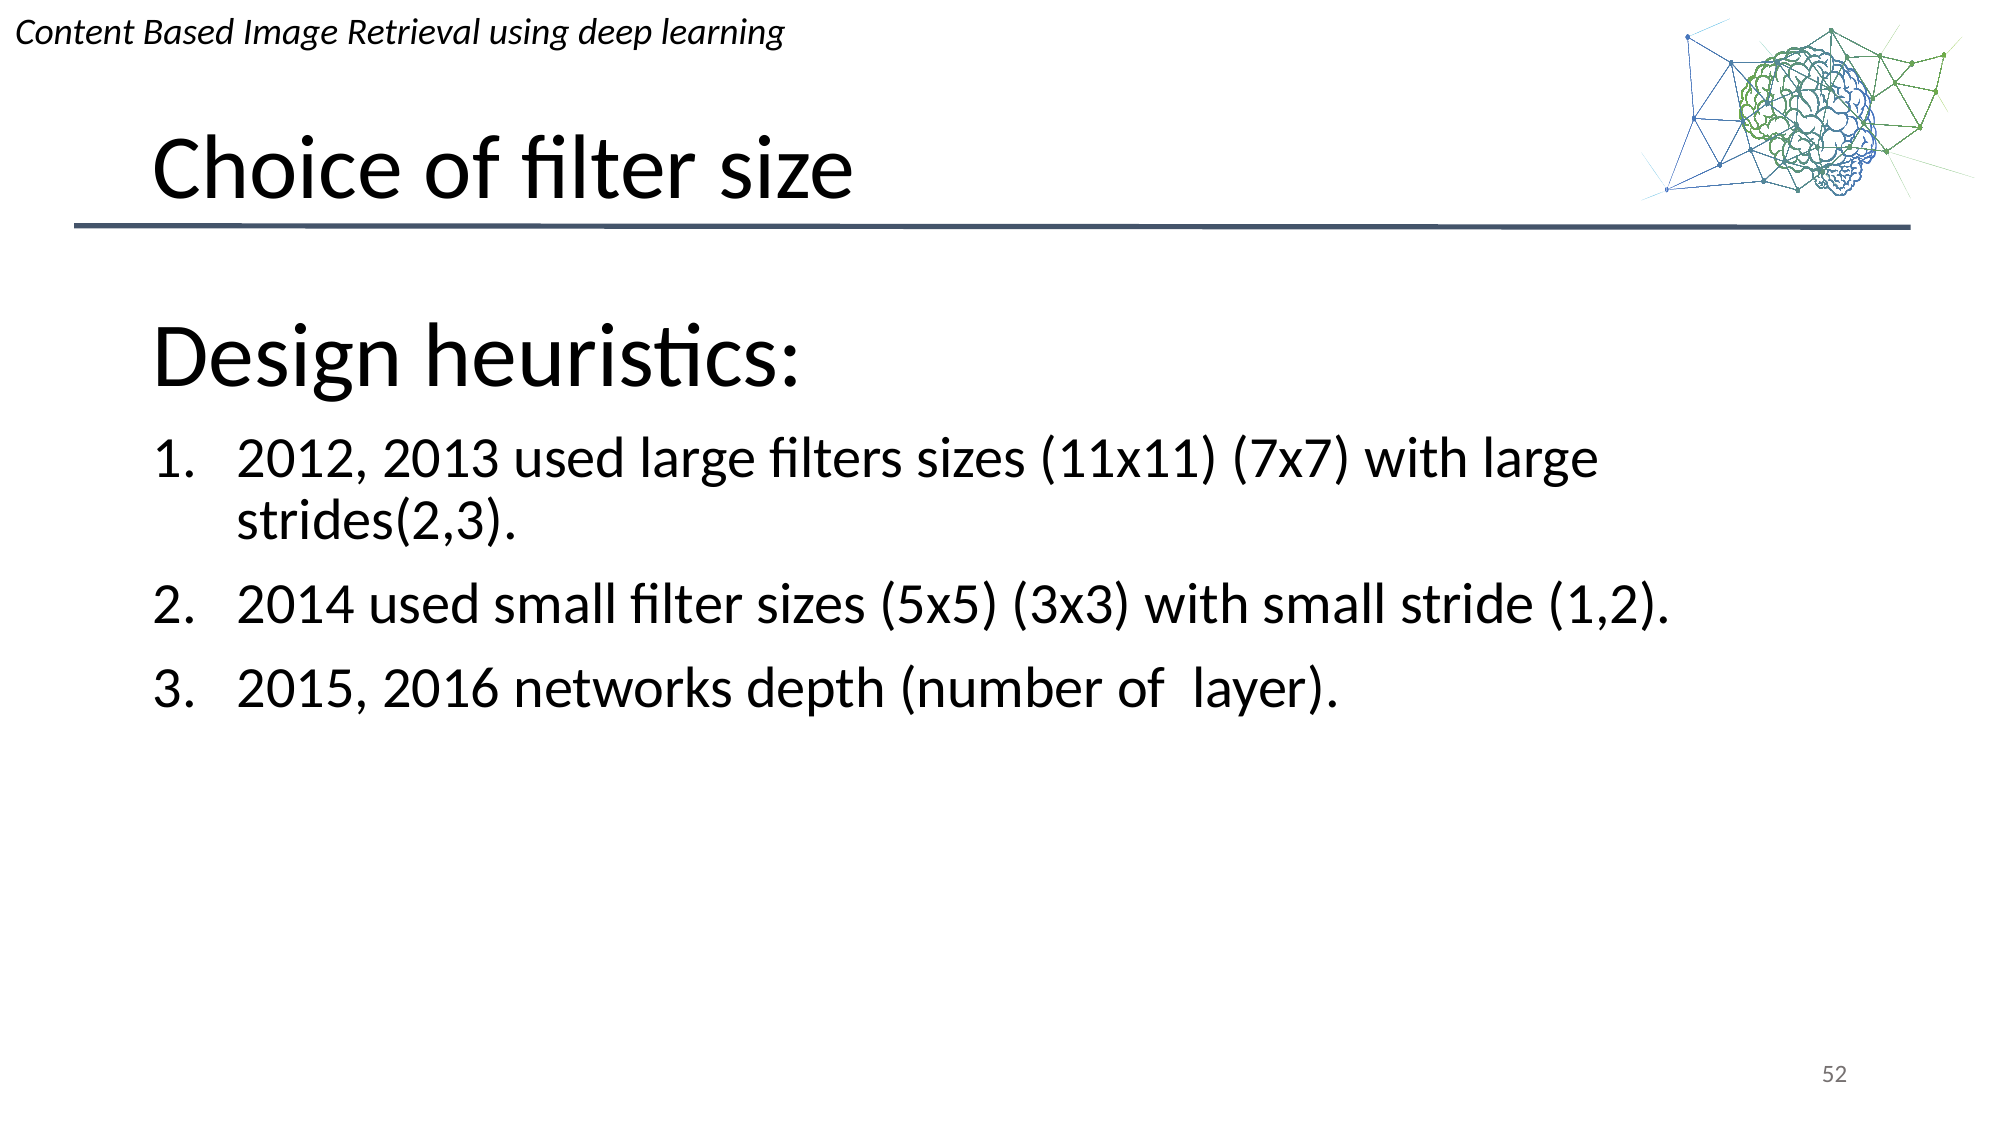

# Choice of filter size
Design heuristics:
2012, 2013 used large filters sizes (11x11) (7x7) with large strides(2,3).
2014 used small filter sizes (5x5) (3x3) with small stride (1,2).
2015, 2016 networks depth (number of  layer).
52